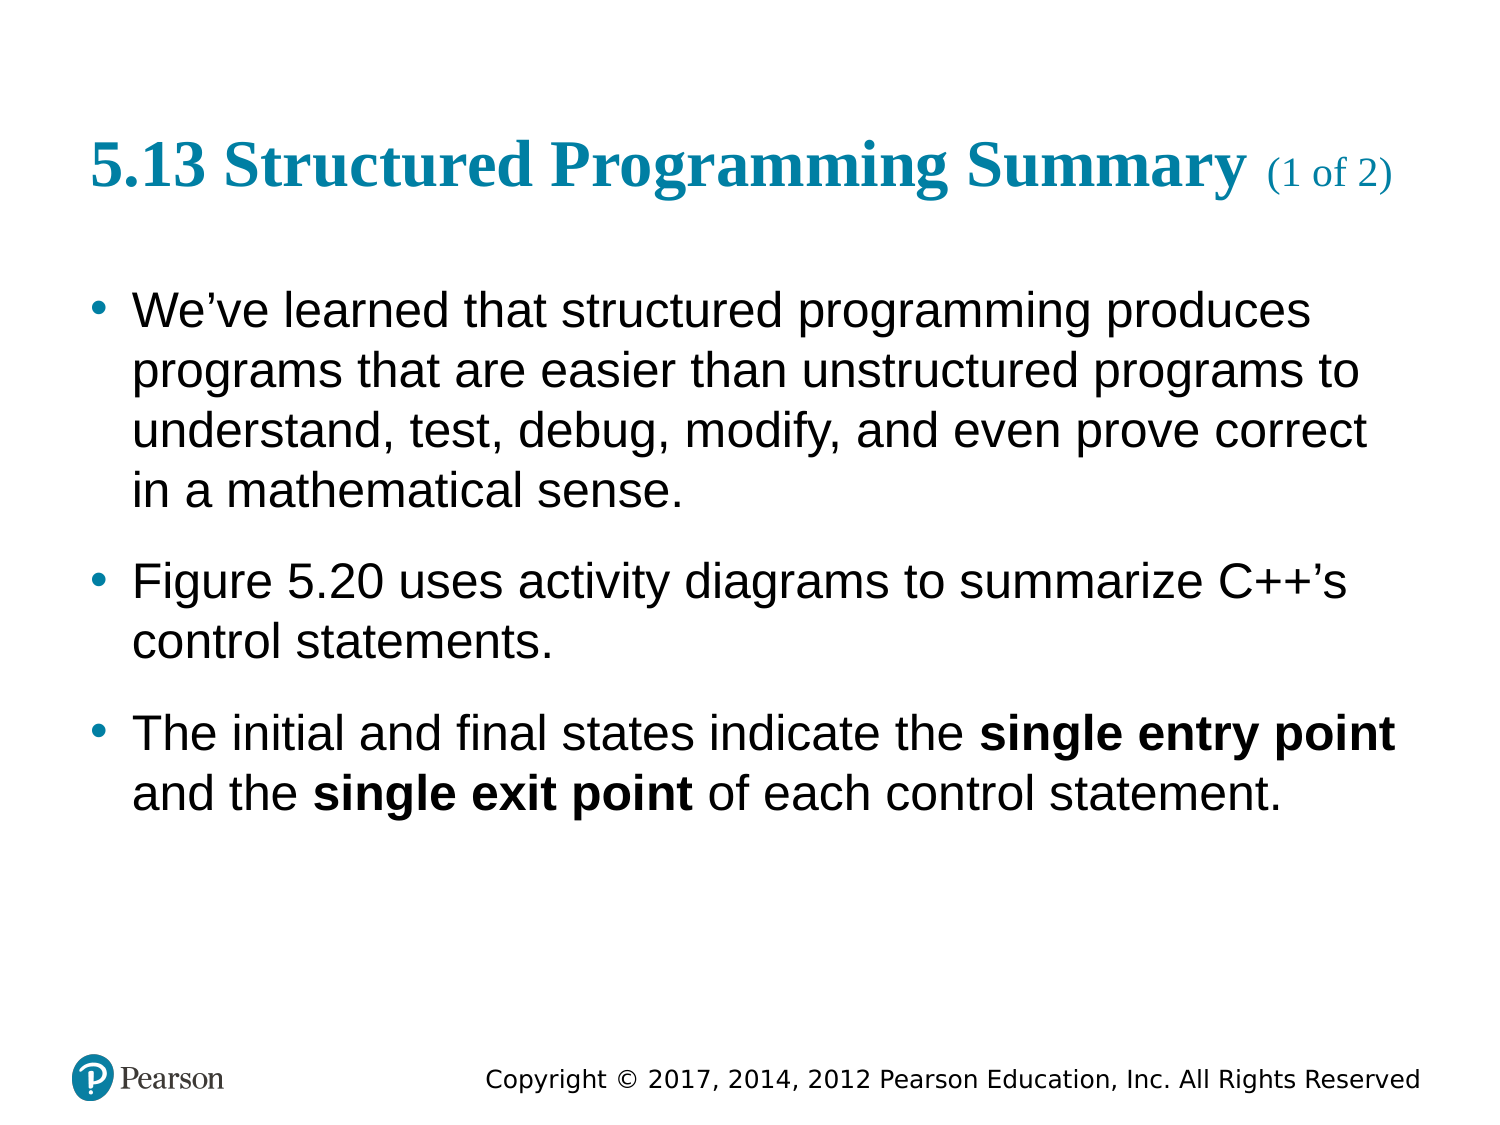

# 5.13 Structured Programming Summary (1 of 2)
We’ve learned that structured programming produces programs that are easier than unstructured programs to understand, test, debug, modify, and even prove correct in a mathematical sense.
Figure 5.20 uses activity diagrams to summarize C++’s control statements.
The initial and final states indicate the single entry point and the single exit point of each control statement.